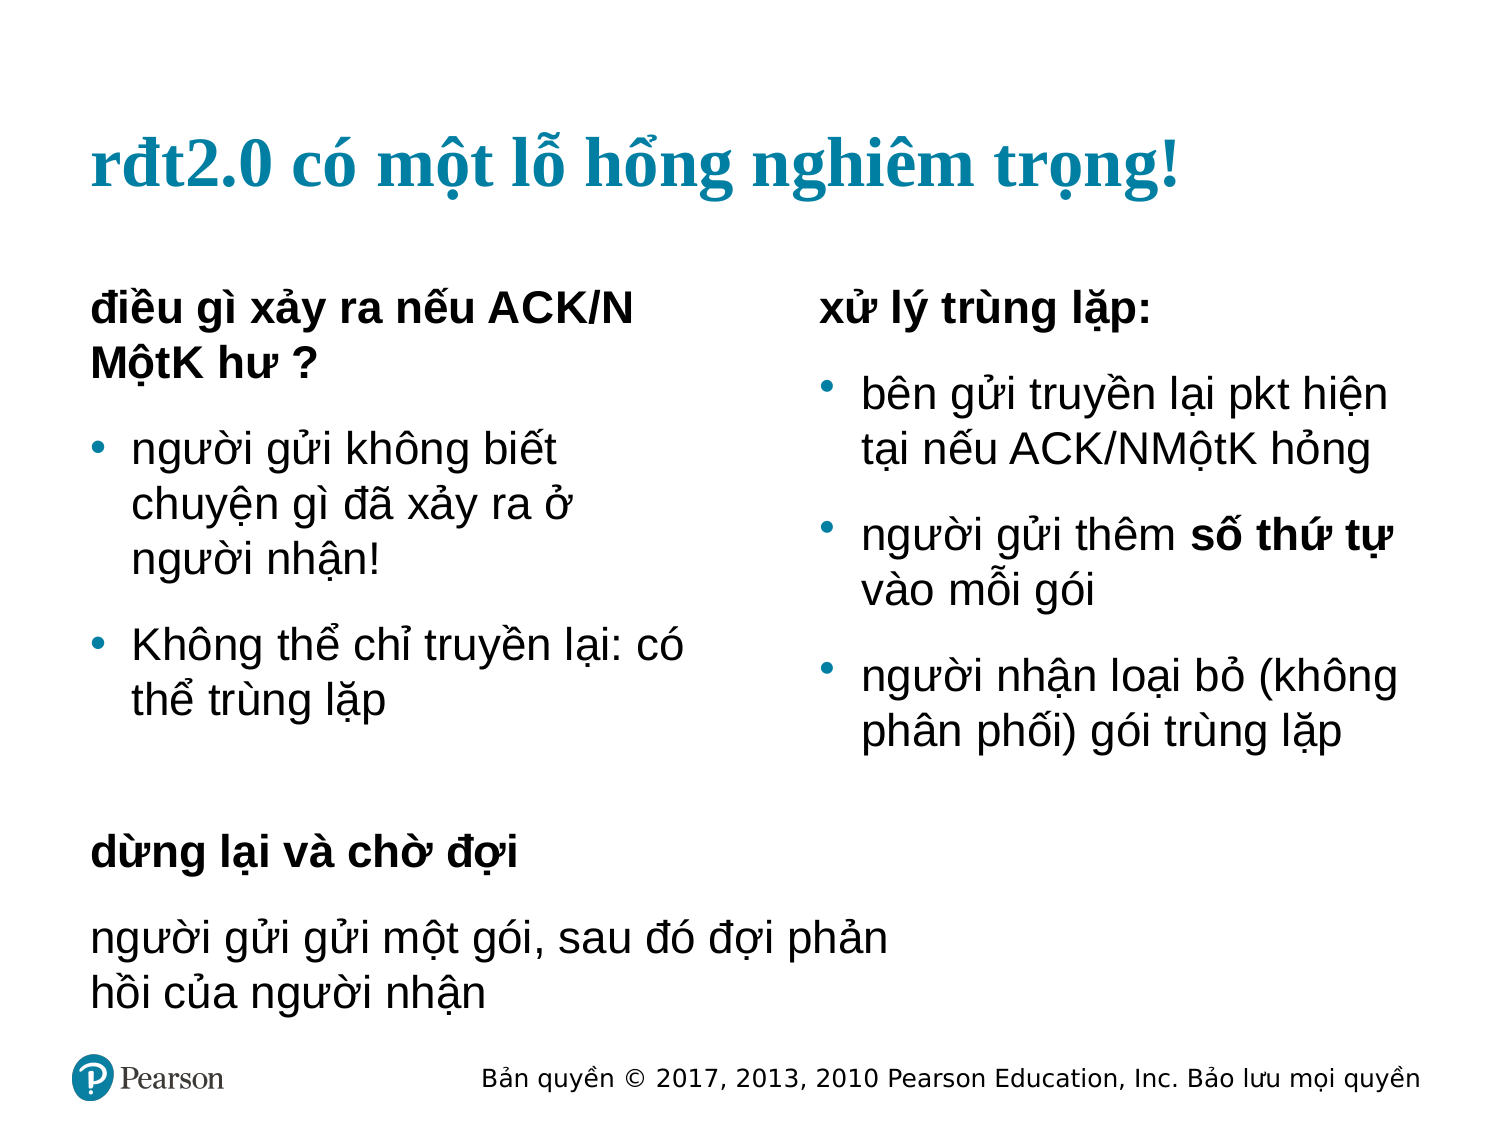

# r đ t2.0 có một lỗ hổng nghiêm trọng!
điều gì xảy ra nếu A C K/N Một K hư ?
người gửi không biết chuyện gì đã xảy ra ở người nhận!
Không thể chỉ truyền lại: có thể trùng lặp
xử lý trùng lặp:
bên gửi truyền lại pkt hiện tại nếu A C K/N Một K hỏng
người gửi thêm số thứ tự vào mỗi gói
người nhận loại bỏ (không phân phối) gói trùng lặp
dừng lại và chờ đợi
người gửi gửi một gói, sau đó đợi phản hồi của người nhận